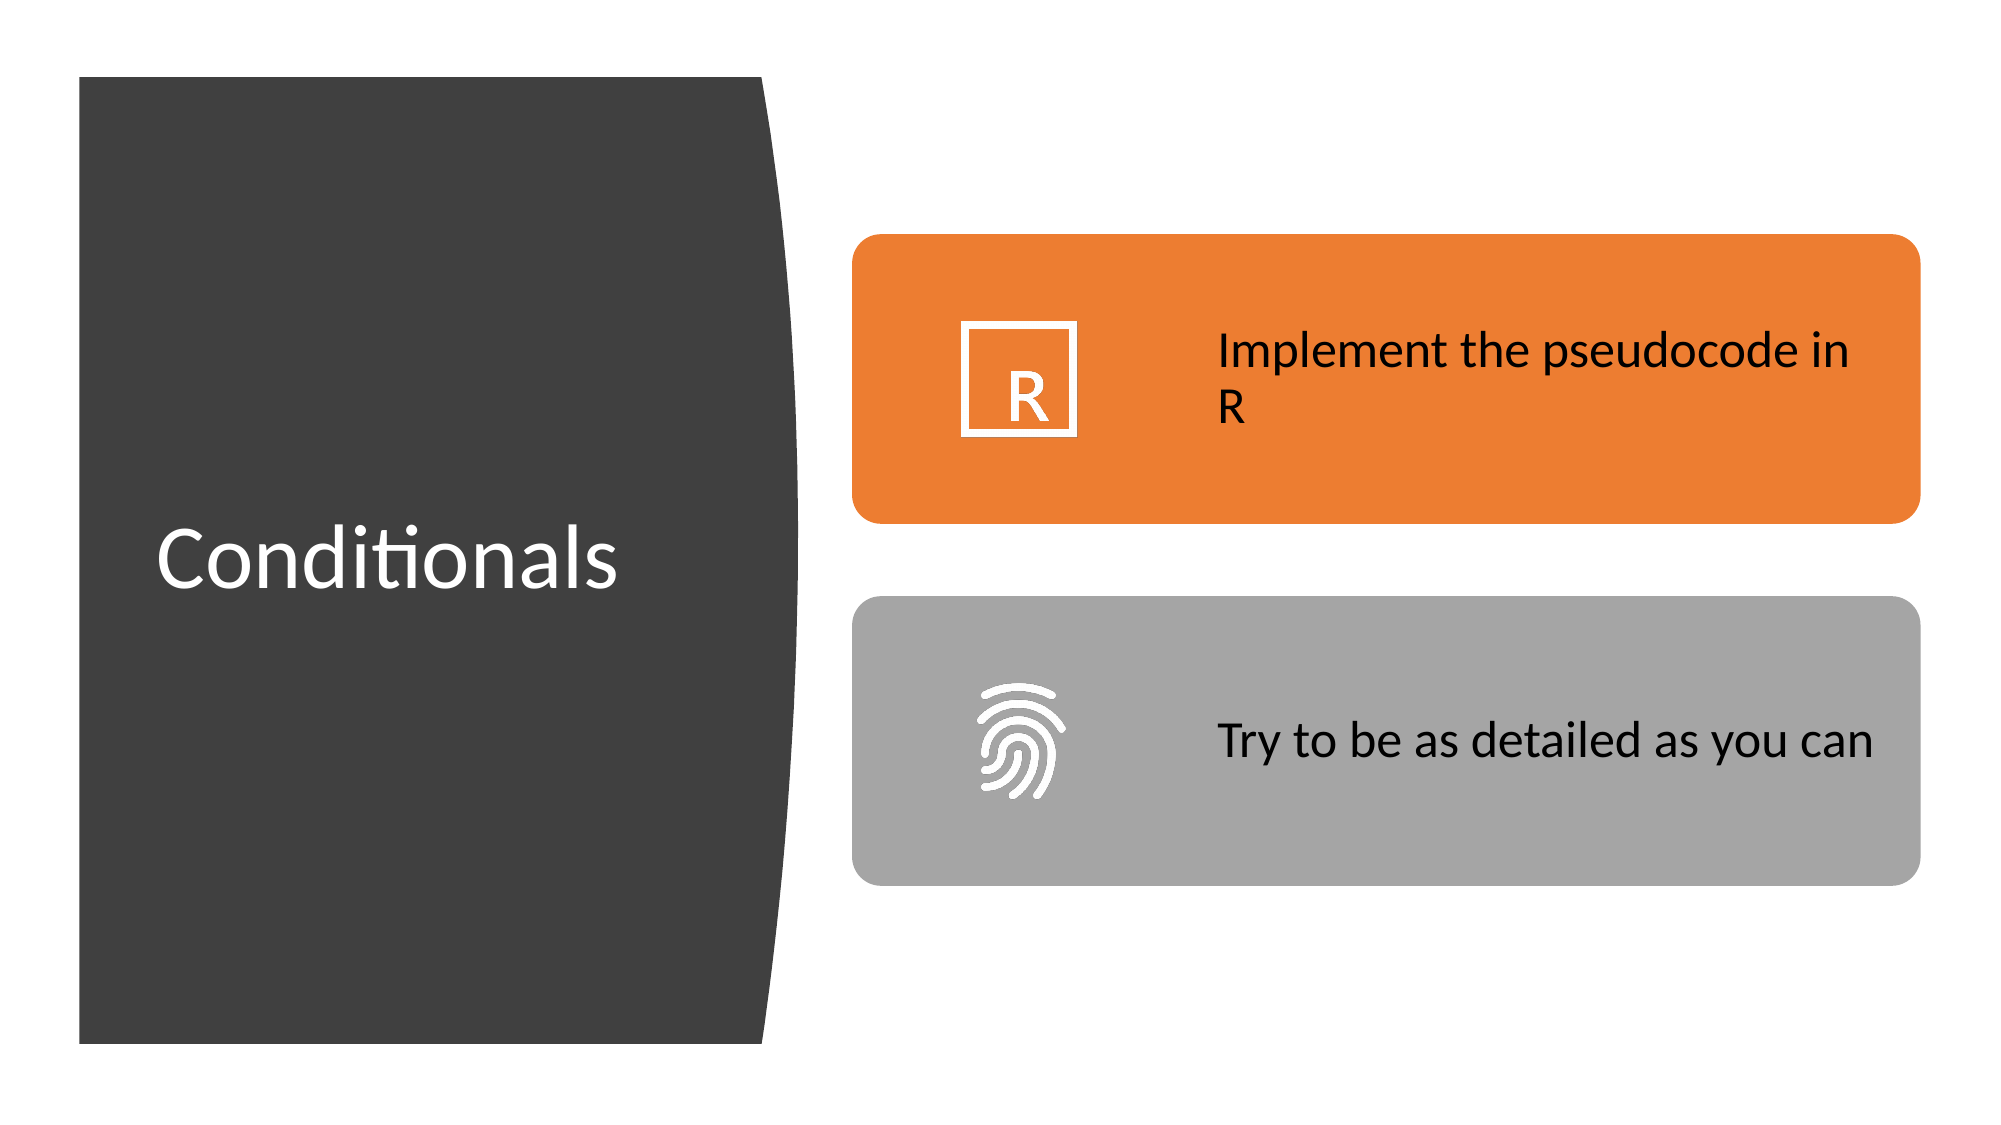

Implement the pseudocode in R
Try to be as detailed as you can

# Conditionals